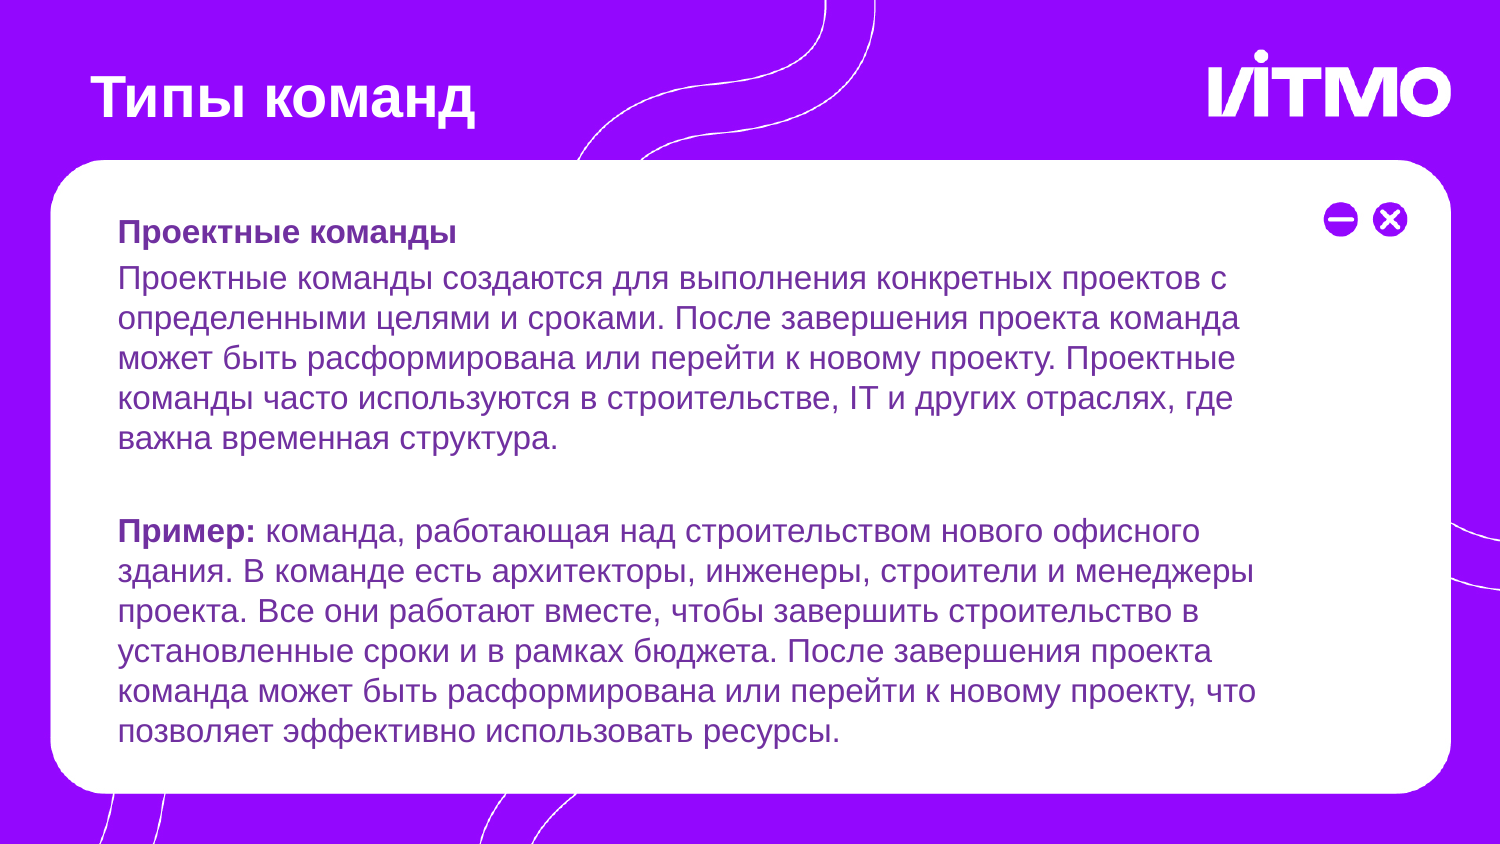

# Типы команд
Проектные команды
Проектные команды создаются для выполнения конкретных проектов с определенными целями и сроками. После завершения проекта команда может быть расформирована или перейти к новому проекту. Проектные команды часто используются в строительстве, IT и других отраслях, где важна временная структура.

Пример: команда, работающая над строительством нового офисного здания. В команде есть архитекторы, инженеры, строители и менеджеры проекта. Все они работают вместе, чтобы завершить строительство в установленные сроки и в рамках бюджета. После завершения проекта команда может быть расформирована или перейти к новому проекту, что позволяет эффективно использовать ресурсы.